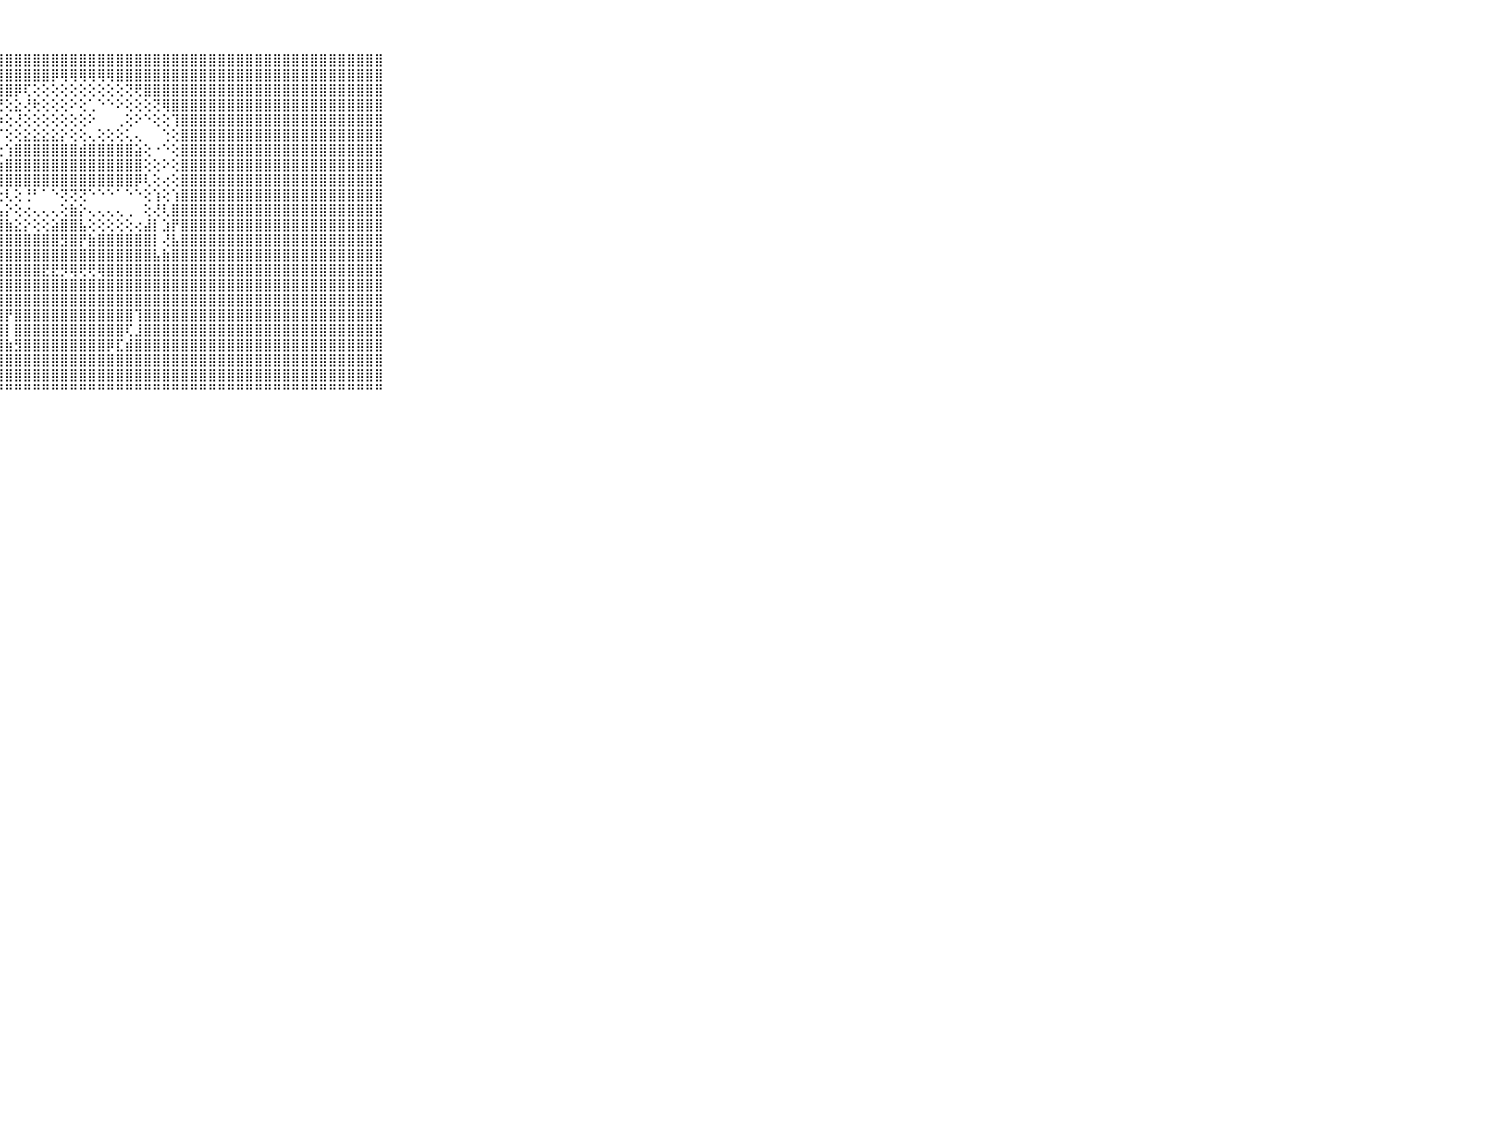

⠀⠀⠀⠀⠀⠀⠀⠀⠀⠀⠀⣿⣿⣿⣿⣿⣿⣿⣿⣿⣿⣿⣿⣿⣿⣿⣿⣿⣿⣿⣿⣿⣿⣿⣿⣿⣿⣿⣿⣿⣿⣿⣿⣿⣿⣿⣿⣿⣿⣿⣿⣿⣿⣿⣿⣿⣿⣿⣿⣿⣿⣿⣿⣿⣿⣿⣿⣿⣿⠀⠀⠀⠀⠀⠀⠀⠀⠀⠀⠀⠀
⠀⠀⠀⠀⠀⠀⠀⠀⠀⠀⠀⣿⣿⣿⣿⣿⣿⣿⣿⣿⣿⣿⣿⣿⣿⣿⣿⣿⣿⣿⣿⣿⣿⡿⢿⢿⢿⢿⢿⢿⣿⣿⣿⣿⣿⣿⣿⣿⣿⣿⣿⣿⣿⣿⣿⣿⣿⣿⣿⣿⣿⣿⣿⣿⣿⣿⣿⣿⣿⠀⠀⠀⠀⠀⠀⠀⠀⠀⠀⠀⠀
⠀⠀⠀⠀⠀⠀⠀⠀⠀⠀⠀⣿⣿⣿⣿⣿⣿⣿⣿⣿⣿⣿⣿⣿⣿⣿⣿⣿⣿⡿⢏⢕⢕⢕⢕⢕⢕⢕⢕⢕⢕⢝⢟⣿⣿⣿⣿⣿⣿⣿⣿⣿⣿⣿⣿⣿⣿⣿⣿⣿⣿⣿⣿⣿⣿⣿⣿⣿⣿⠀⠀⠀⠀⠀⠀⠀⠀⠀⠀⠀⠀
⠀⠀⠀⠀⠀⠀⠀⠀⠀⠀⠀⣿⣿⣿⣿⣿⣿⣿⣿⣿⣿⣿⣿⣿⣿⣿⣿⢟⢕⣕⢜⢗⢕⢕⢕⠕⢕⢁⠑⠑⠕⢕⢕⢕⢝⢿⣿⣿⣿⣿⣿⣿⣿⣿⣿⣿⣿⣿⣿⣿⣿⣿⣿⣿⣿⣿⣿⣿⣿⠀⠀⠀⠀⠀⠀⠀⠀⠀⠀⠀⠀
⠀⠀⠀⠀⠀⠀⠀⠀⠀⠀⠀⣿⣿⣿⣿⣿⣿⣿⣿⣿⣿⣿⣿⣿⣿⣿⣿⡱⢕⢜⢕⢕⢕⢕⢕⢕⢕⠕⠀⠀⢀⢕⠕⠑⢕⢕⢹⣿⣿⣿⣿⣿⣿⣿⣿⣿⣿⣿⣿⣿⣿⣿⣿⣿⣿⣿⣿⣿⣿⠀⠀⠀⠀⠀⠀⠀⠀⠀⠀⠀⠀
⠀⠀⠀⠀⠀⠀⠀⠀⠀⠀⠀⣿⣿⣿⣿⣿⣿⣿⣿⣿⣿⣿⣿⣿⣿⣏⢕⡏⢕⢕⣕⣕⣕⣕⡕⢕⢕⢄⢕⢕⢕⢅⢄⠀⠀⢑⢕⣿⣿⣿⣿⣿⣿⣿⣿⣿⣿⣿⣿⣿⣿⣿⣿⣿⣿⣿⣿⣿⣿⠀⠀⠀⠀⠀⠀⠀⠀⠀⠀⠀⠀
⠀⠀⠀⠀⠀⠀⠀⠀⠀⠀⠀⣿⣿⣿⣿⣿⣿⣿⣿⣿⣿⣿⣿⣿⣿⣿⢕⢕⢱⣿⣿⣿⣿⣿⣿⣿⣾⣿⣿⣿⣿⣿⣵⢕⠐⠑⢕⣿⣿⣿⣿⣿⣿⣿⣿⣿⣿⣿⣿⣿⣿⣿⣿⣿⣿⣿⣿⣿⣿⠀⠀⠀⠀⠀⠀⠀⠀⠀⠀⠀⠀
⠀⠀⠀⠀⠀⠀⠀⠀⠀⠀⠀⣿⣿⣿⣿⣿⣿⣿⣿⣿⣿⣿⣿⣿⣿⣿⢕⢱⣿⣿⣿⣿⣿⣿⣿⣿⣿⣿⣿⣿⣿⣿⣿⢕⢕⠕⢕⣿⣿⣿⣿⣿⣿⣿⣿⣿⣿⣿⣿⣿⣿⣿⣿⣿⣿⣿⣿⣿⣿⠀⠀⠀⠀⠀⠀⠀⠀⠀⠀⠀⠀
⠀⠀⠀⠀⠀⠀⠀⠀⠀⠀⠀⣿⣿⣿⣿⣿⣿⣿⣿⣿⣿⣿⣿⣿⣿⣿⢕⢸⣿⣿⣿⣿⣿⣿⣿⣿⣿⣿⣿⣿⣿⣿⡿⢇⢕⢔⢕⣿⣿⣿⣿⣿⣿⣿⣿⣿⣿⣿⣿⣿⣿⣿⣿⣿⣿⣿⣿⣿⣿⠀⠀⠀⠀⠀⠀⠀⠀⠀⠀⠀⠀
⠀⠀⠀⠀⠀⠀⠀⠀⠀⠀⠀⣿⣿⣿⣿⣿⣿⣿⣿⣿⣿⣿⣿⣿⣿⣿⡕⣗⢇⢕⢘⠃⠁⠑⢝⢝⢝⠑⠑⠑⠁⠑⠑⢕⢱⢕⢱⣿⣿⣿⣿⣿⣿⣿⣿⣿⣿⣿⣿⣿⣿⣿⣿⣿⣿⣿⣿⣿⣿⠀⠀⠀⠀⠀⠀⠀⠀⠀⠀⠀⠀
⠀⠀⠀⠀⠀⠀⠀⠀⠀⠀⠀⣿⣿⣿⣿⣿⣿⣿⣿⣿⣿⣿⣿⣿⣿⣿⣷⣣⡕⢕⢔⢄⢄⢄⢕⣷⡕⢄⢄⢄⢄⢀⠀⢕⢜⢇⣿⣿⣿⣿⣿⣿⣿⣿⣿⣿⣿⣿⣿⣿⣿⣿⣿⣿⣿⣿⣿⣿⣿⠀⠀⠀⠀⠀⠀⠀⠀⠀⠀⠀⠀
⠀⠀⠀⠀⠀⠀⠀⠀⠀⠀⠀⣿⣿⣿⣿⣿⣿⣿⣿⣿⣿⣿⣿⣿⣿⣿⣿⣿⣷⣕⡕⢕⢕⣵⣿⣿⣧⢕⢕⢕⢕⢕⢔⣼⡇⣱⡟⣿⣿⣿⣿⣿⣿⣿⣿⣿⣿⣿⣿⣿⣿⣿⣿⣿⣿⣿⣿⣿⣿⠀⠀⠀⠀⠀⠀⠀⠀⠀⠀⠀⠀
⠀⠀⠀⠀⠀⠀⠀⠀⠀⠀⠀⣿⣿⣿⣿⣿⣿⣿⣿⣿⣿⣿⣿⣿⣿⣿⣿⣿⣿⣿⣿⣿⣿⣿⣻⣿⡟⣷⣿⣿⣿⣿⣿⣿⡇⢜⣧⣿⣿⣿⣿⣿⣿⣿⣿⣿⣿⣿⣿⣿⣿⣿⣿⣿⣿⣿⣿⣿⣿⠀⠀⠀⠀⠀⠀⠀⠀⠀⠀⠀⠀
⠀⠀⠀⠀⠀⠀⠀⠀⠀⠀⠀⣿⣿⣿⣿⣿⣿⣿⣿⣿⣿⣿⣿⣿⣿⣿⣿⣿⣿⣿⣿⣿⣿⣿⣿⣿⣿⣿⣿⣿⣿⣿⣿⣿⣧⣷⣿⣿⣿⣿⣿⣿⣿⣿⣿⣿⣿⣿⣿⣿⣿⣿⣿⣿⣿⣿⣿⣿⣿⠀⠀⠀⠀⠀⠀⠀⠀⠀⠀⠀⠀
⠀⠀⠀⠀⠀⠀⠀⠀⠀⠀⠀⣿⣿⣿⣿⣿⣿⣿⣿⣿⣿⣿⣿⣿⣿⣿⣿⣿⣿⣿⣿⣿⣟⣟⡻⢿⢟⢟⢿⣿⣿⣿⣿⣿⣿⣿⣿⣿⣿⣿⣿⣿⣿⣿⣿⣿⣿⣿⣿⣿⣿⣿⣿⣿⣿⣿⣿⣿⣿⠀⠀⠀⠀⠀⠀⠀⠀⠀⠀⠀⠀
⠀⠀⠀⠀⠀⠀⠀⠀⠀⠀⠀⣿⣿⣿⣿⣿⣿⣿⣿⣿⣿⣿⣿⣿⣿⣿⣿⣿⣿⣿⣿⣿⣿⣿⣿⣿⣿⣿⣿⣿⣿⣿⣿⣿⣿⣿⣿⣿⣿⣿⣿⣿⣿⣿⣿⣿⣿⣿⣿⣿⣿⣿⣿⣿⣿⣿⣿⣿⣿⠀⠀⠀⠀⠀⠀⠀⠀⠀⠀⠀⠀
⠀⠀⠀⠀⠀⠀⠀⠀⠀⠀⠀⣿⣿⣿⣿⣿⣿⣿⣿⣿⣿⣿⣿⣿⣿⣿⣿⣿⣿⣿⣿⣿⣿⣿⣿⣿⣿⣿⣿⣿⣿⣿⣿⣿⣿⣿⣿⣿⣿⣿⣿⣿⣿⣿⣿⣿⣿⣿⣿⣿⣿⣿⣿⣿⣿⣿⣿⣿⣿⠀⠀⠀⠀⠀⠀⠀⠀⠀⠀⠀⠀
⠀⠀⠀⠀⠀⠀⠀⠀⠀⠀⠀⣿⣿⣿⣿⣿⣿⣿⣿⣿⣿⣿⣿⣿⣿⣿⣿⣿⡟⣿⣿⣿⣿⣿⣿⣿⣿⣿⣿⣿⣿⣿⢹⣿⣿⣿⣿⣿⣿⣿⣿⣿⣿⣿⣿⣿⣿⣿⣿⣿⣿⣿⣿⣿⣿⣿⣿⣿⣿⠀⠀⠀⠀⠀⠀⠀⠀⠀⠀⠀⠀
⠀⠀⠀⠀⠀⠀⠀⠀⠀⠀⠀⣿⣿⣿⣿⣿⣿⣿⣿⣿⣿⣿⣿⣿⣿⣿⣿⣿⡇⣿⣿⣿⣿⣿⣿⣿⣿⣿⣿⣿⣿⢏⣸⣿⣿⣿⣿⣿⣿⣿⣿⣿⣿⣿⣿⣿⣿⣿⣿⣿⣿⣿⣿⣿⣿⣿⣿⣿⣿⠀⠀⠀⠀⠀⠀⠀⠀⠀⠀⠀⠀
⠀⠀⠀⠀⠀⠀⠀⠀⠀⠀⠀⣿⣿⣿⣿⣿⣿⣿⣿⣿⣿⣿⣿⣿⣿⣿⣿⣿⣷⣻⣿⣿⣿⣿⣿⣿⣿⣿⣿⡿⣏⣾⣿⣿⣿⣿⣿⣿⣿⣿⣿⣿⣿⣿⣿⣿⣿⣿⣿⣿⣿⣿⣿⣿⣿⣿⣿⣿⣿⠀⠀⠀⠀⠀⠀⠀⠀⠀⠀⠀⠀
⠀⠀⠀⠀⠀⠀⠀⠀⠀⠀⠀⣿⣿⣿⣿⣿⣿⣿⣿⣿⣿⣿⣿⣿⣿⣿⣿⣿⣿⣿⣿⣿⣿⣿⣿⣿⣿⣿⣿⣿⣿⣿⣿⣿⣿⣿⣿⣿⣿⣿⣿⣿⣿⣿⣿⣿⣿⣿⣿⣿⣿⣿⣿⣿⣿⣿⣿⣿⣿⠀⠀⠀⠀⠀⠀⠀⠀⠀⠀⠀⠀
⠀⠀⠀⠀⠀⠀⠀⠀⠀⠀⠀⣿⣿⣿⣿⣿⣿⣿⣿⣿⣿⣿⣿⣿⣿⣿⣿⣿⣿⣿⣿⣿⣿⣿⣿⣿⣿⣿⣿⣿⣿⣿⣿⣿⣿⣿⣿⣿⣿⣿⣿⣿⣿⣿⣿⣿⣿⣿⣿⣿⣿⣿⣿⣿⣿⣿⣿⣿⣿⠀⠀⠀⠀⠀⠀⠀⠀⠀⠀⠀⠀
⠀⠀⠀⠀⠀⠀⠀⠀⠀⠀⠀⠛⠛⠛⠛⠛⠛⠛⠛⠛⠛⠛⠛⠛⠛⠛⠛⠛⠛⠛⠛⠛⠛⠛⠛⠛⠛⠛⠛⠛⠛⠛⠛⠛⠛⠛⠛⠛⠛⠛⠛⠛⠛⠛⠛⠛⠛⠛⠛⠛⠛⠛⠛⠛⠛⠛⠛⠛⠛⠀⠀⠀⠀⠀⠀⠀⠀⠀⠀⠀⠀